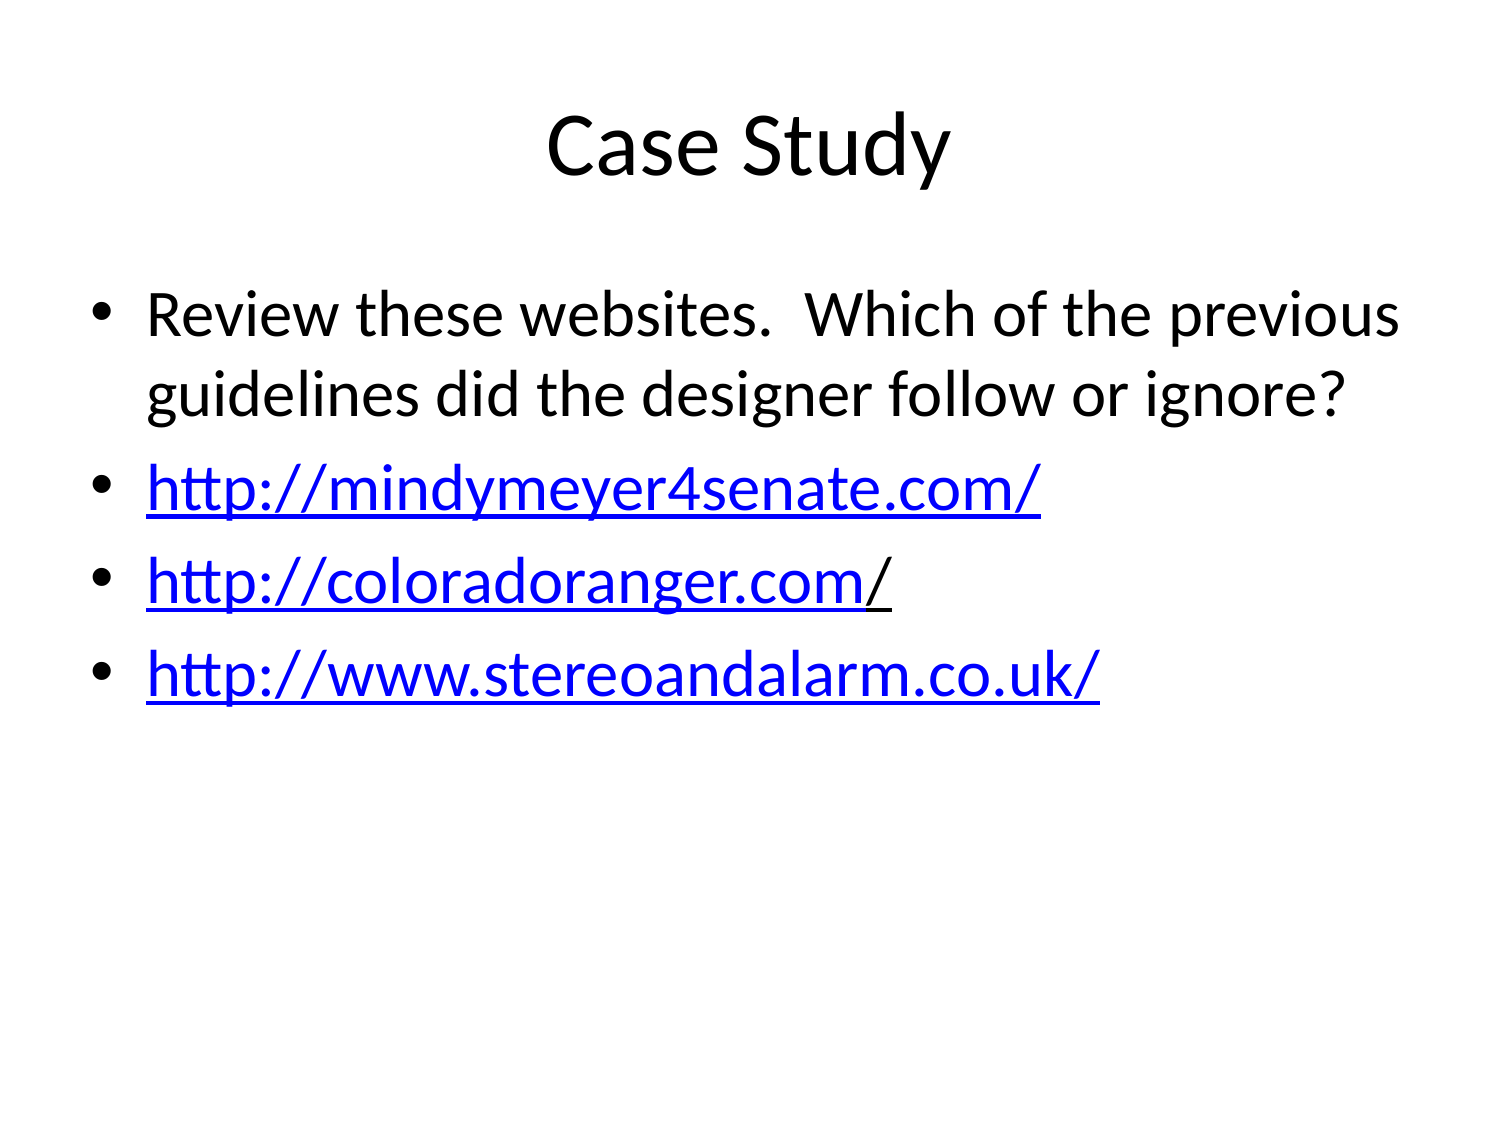

# Case Study
Review these websites.  Which of the previous guidelines did the designer follow or ignore?
http://mindymeyer4senate.com/
http://coloradoranger.com/
http://www.stereoandalarm.co.uk/